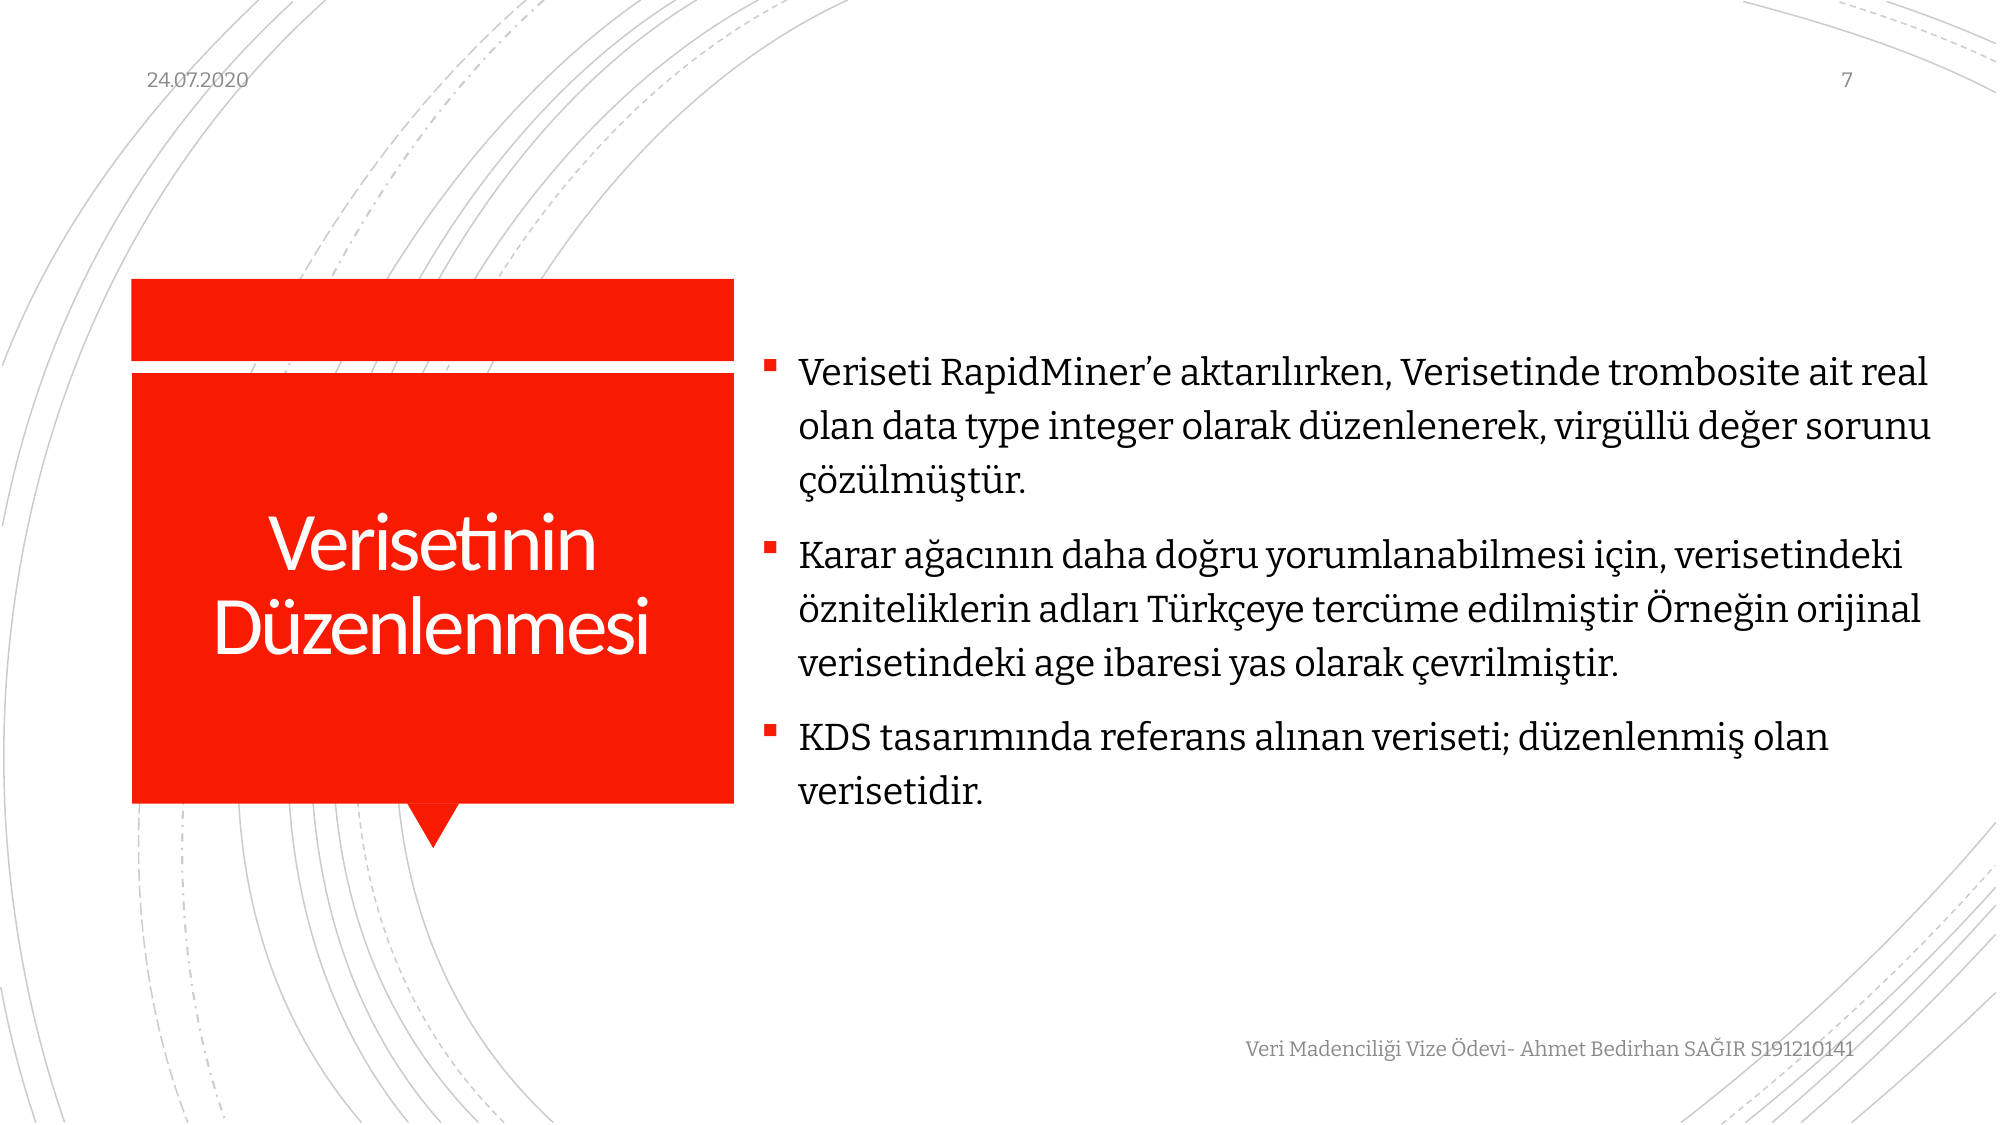

24.07.2020
7
Veriseti RapidMiner’e aktarılırken, Verisetinde trombosite ait real olan data type integer olarak düzenlenerek, virgüllü değer sorunu çözülmüştür.
Karar ağacının daha doğru yorumlanabilmesi için, verisetindeki özniteliklerin adları Türkçeye tercüme edilmiştir Örneğin orijinal verisetindeki age ibaresi yas olarak çevrilmiştir.
KDS tasarımında referans alınan veriseti; düzenlenmiş olan verisetidir.
# Verisetinin Düzenlenmesi
Veri Madenciliği Vize Ödevi- Ahmet Bedirhan SAĞIR S191210141